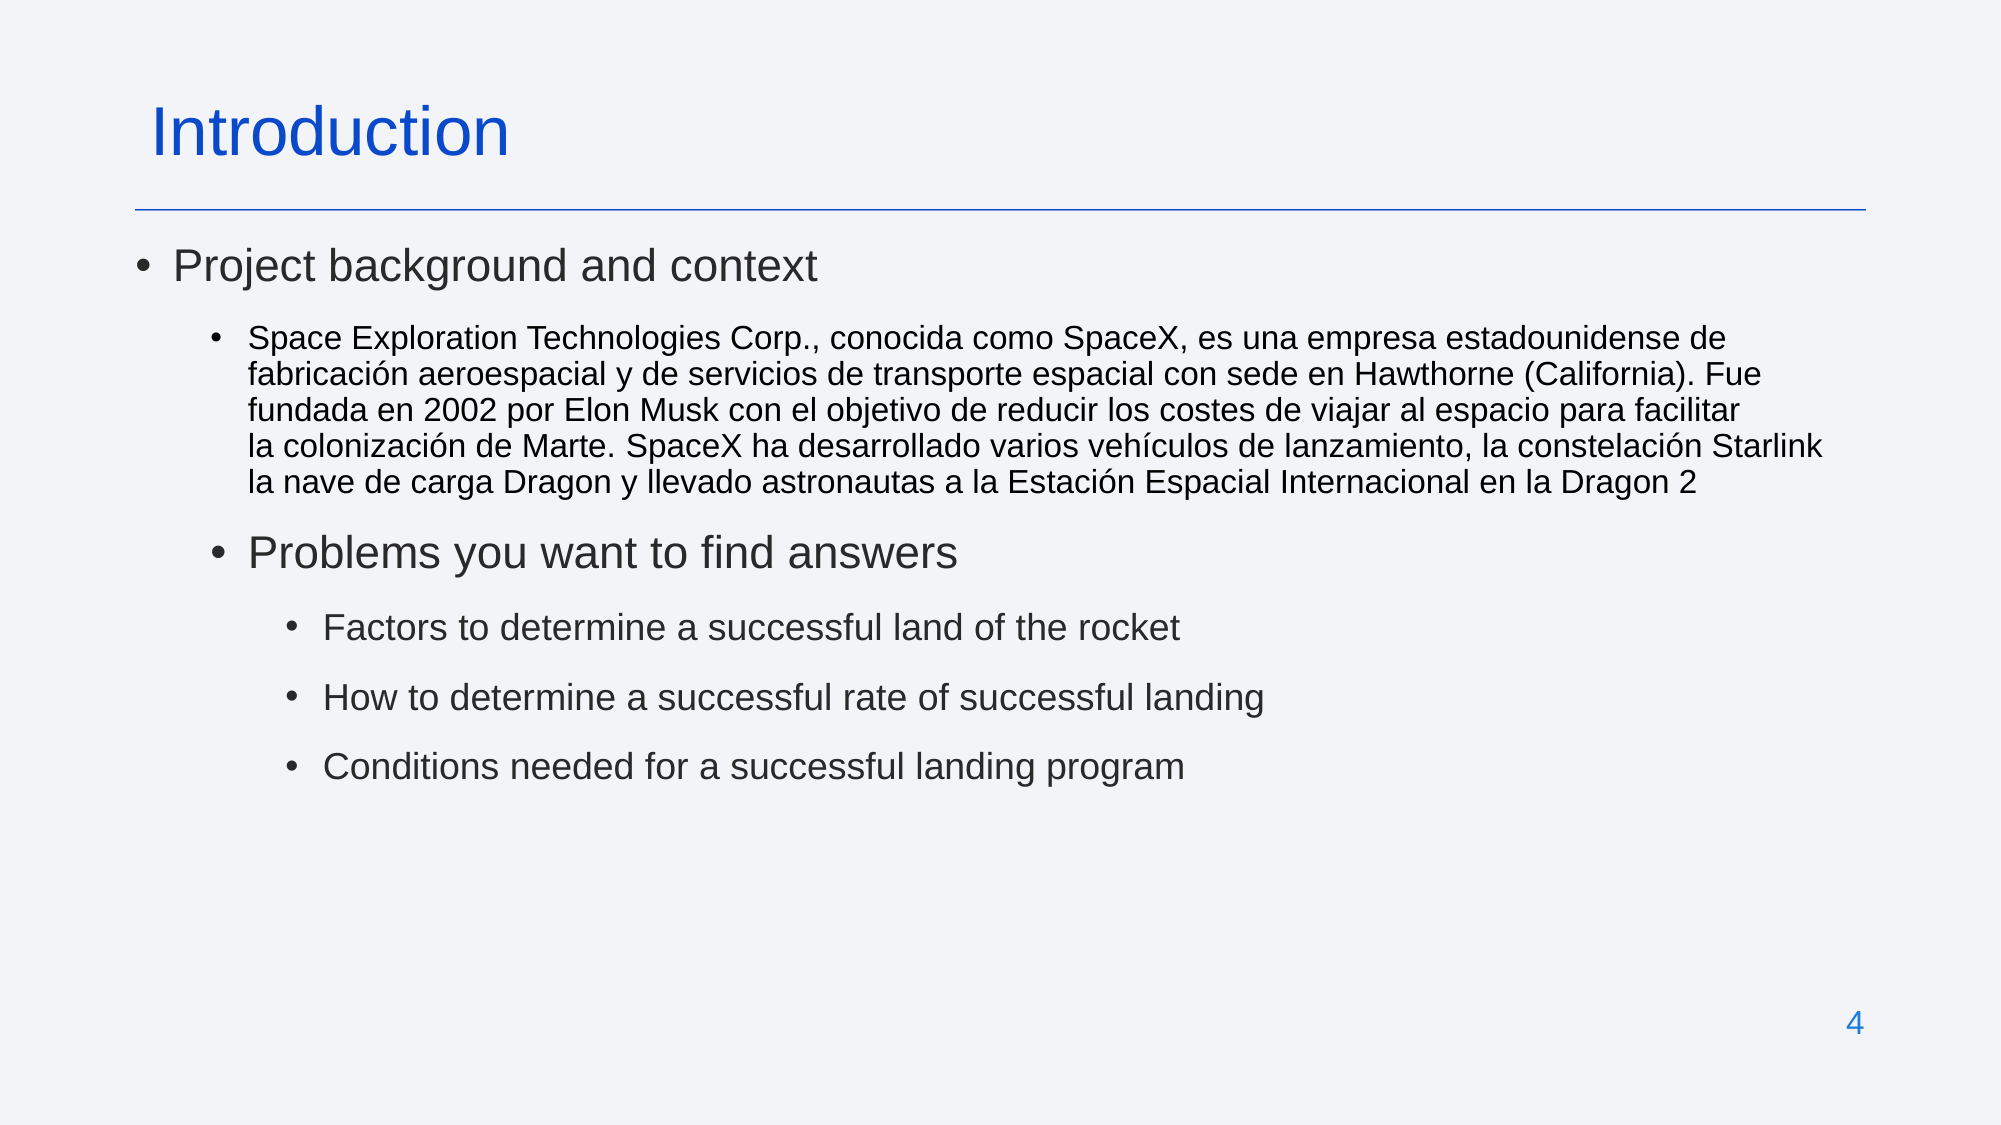

Introduction
Project background and context
Space Exploration Technologies Corp., conocida como SpaceX, es una empresa estadounidense de fabricación aeroespacial y de servicios de transporte espacial con sede en Hawthorne (California). Fue fundada en 2002 por Elon Musk con el objetivo de reducir los costes de viajar al espacio para facilitar la colonización de Marte.​ SpaceX ha desarrollado varios vehículos de lanzamiento, la constelación Starlink la nave de carga Dragon y llevado astronautas a la Estación Espacial Internacional en la Dragon 2
Problems you want to find answers
Factors to determine a successful land of the rocket
How to determine a successful rate of successful landing
Conditions needed for a successful landing program
4